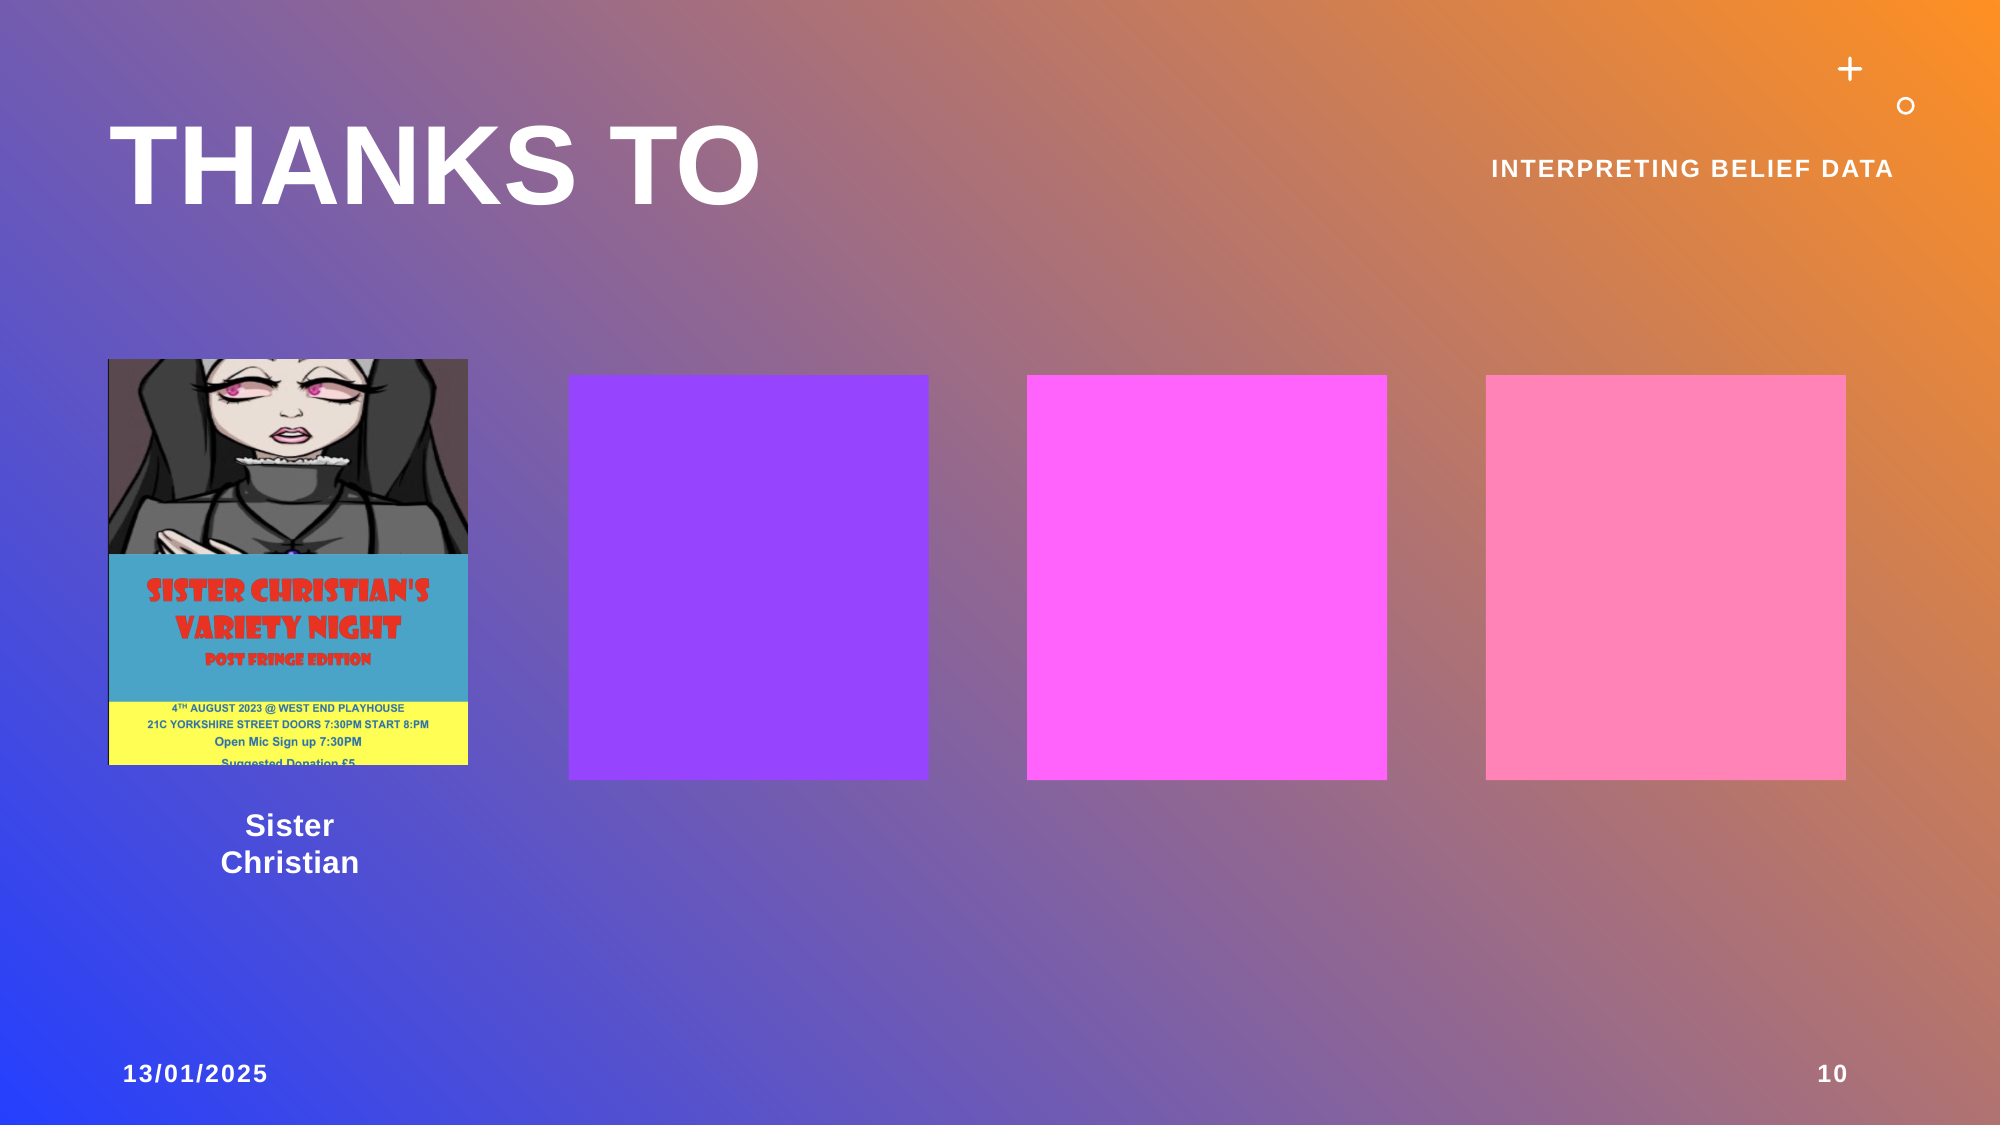

# Thanks to
Interpreting Belief Data
Sister
Christian

13/01/2025
10